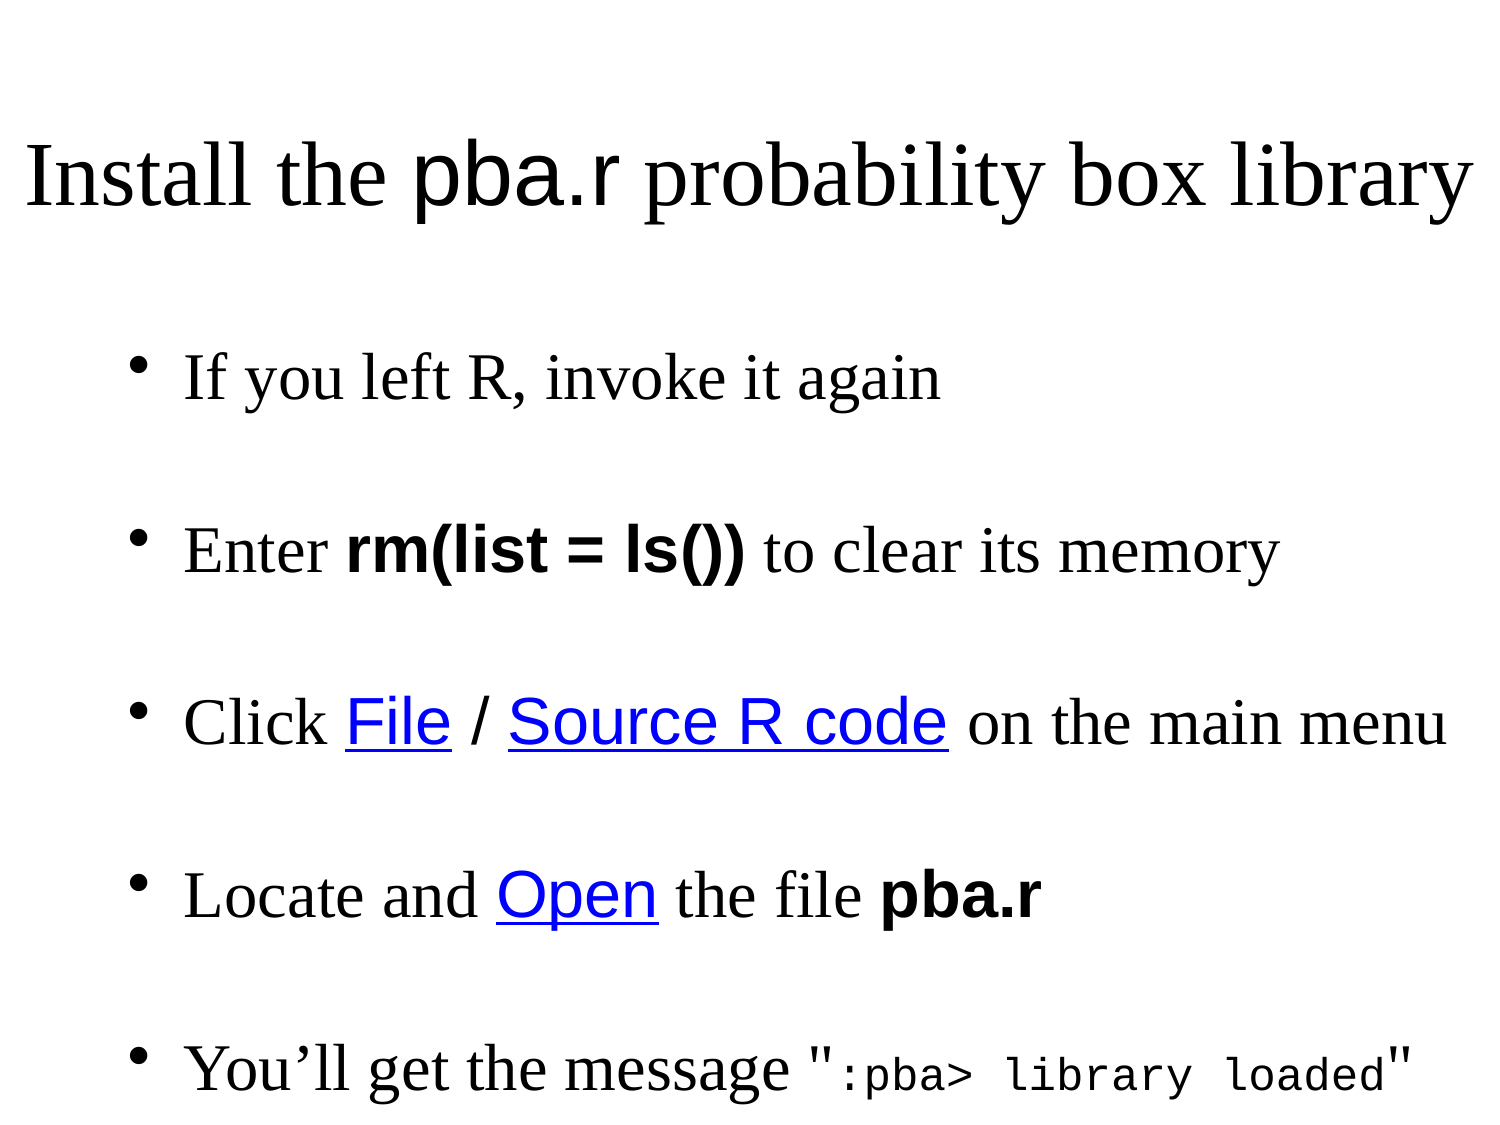

# Install the pba.r probability box library
If you left R, invoke it again

Enter rm(list = ls()) to clear its memory

Click File / Source R code on the main menu

Locate and Open the file pba.r

You’ll get the message ":pba> library loaded"